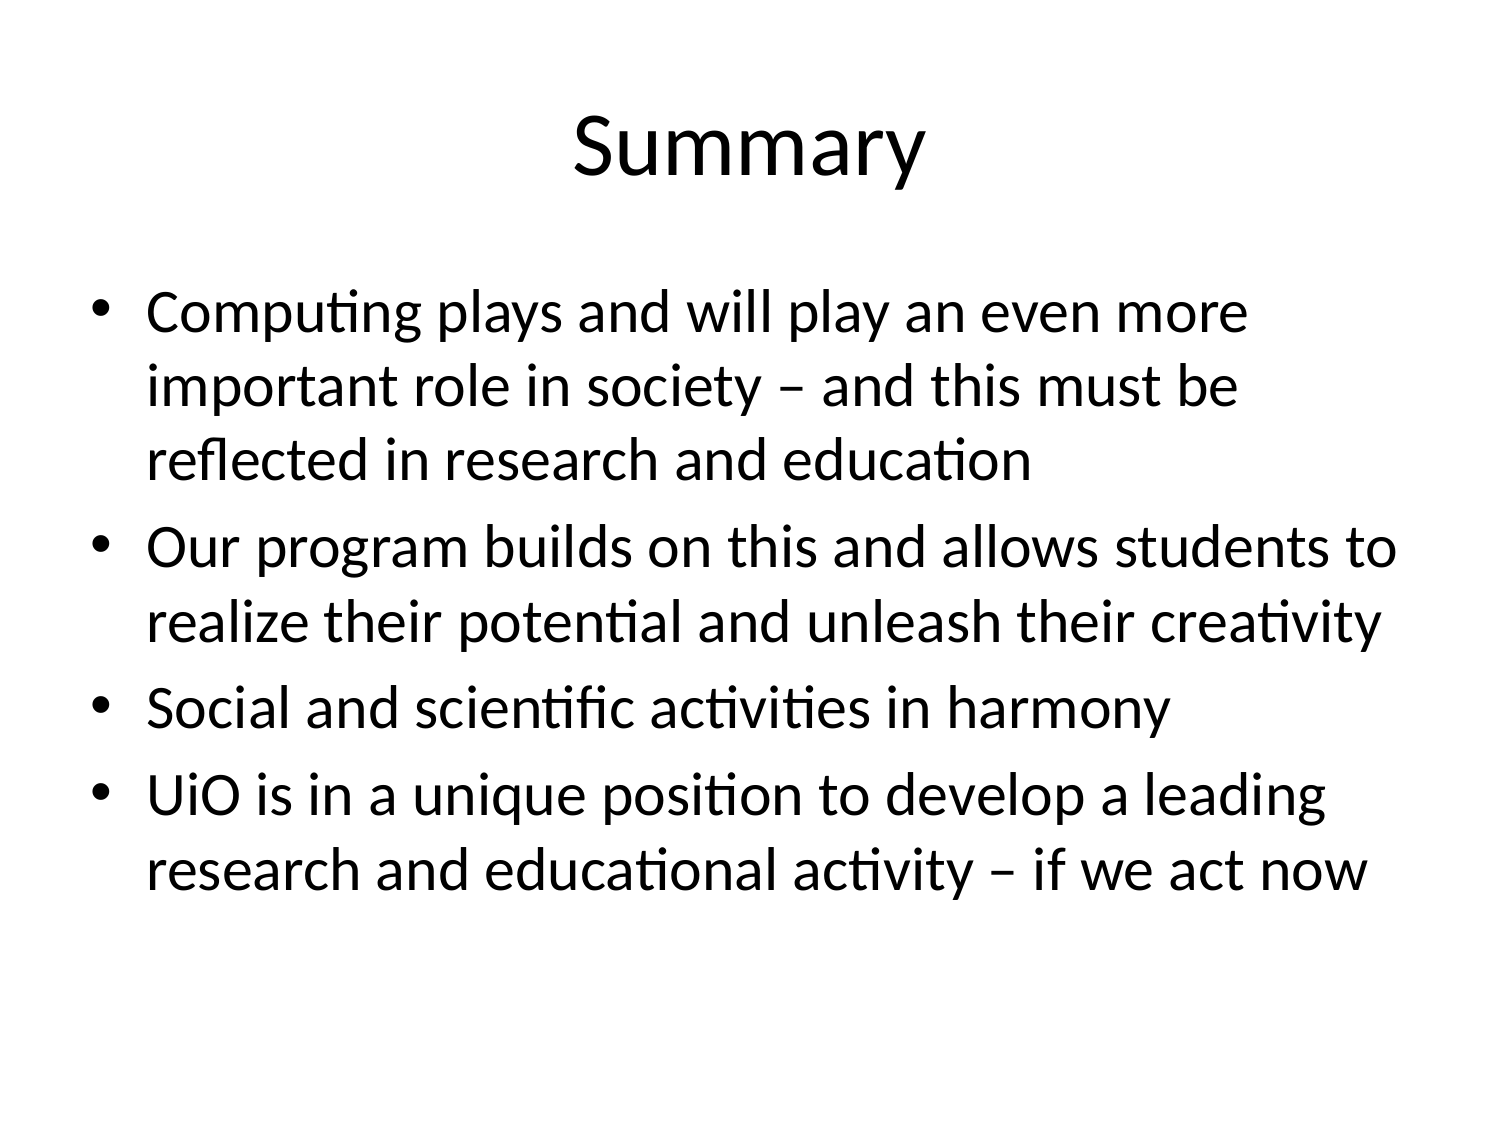

# Summary
Computing plays and will play an even more important role in society – and this must be reflected in research and education
Our program builds on this and allows students to realize their potential and unleash their creativity
Social and scientific activities in harmony
UiO is in a unique position to develop a leading research and educational activity – if we act now